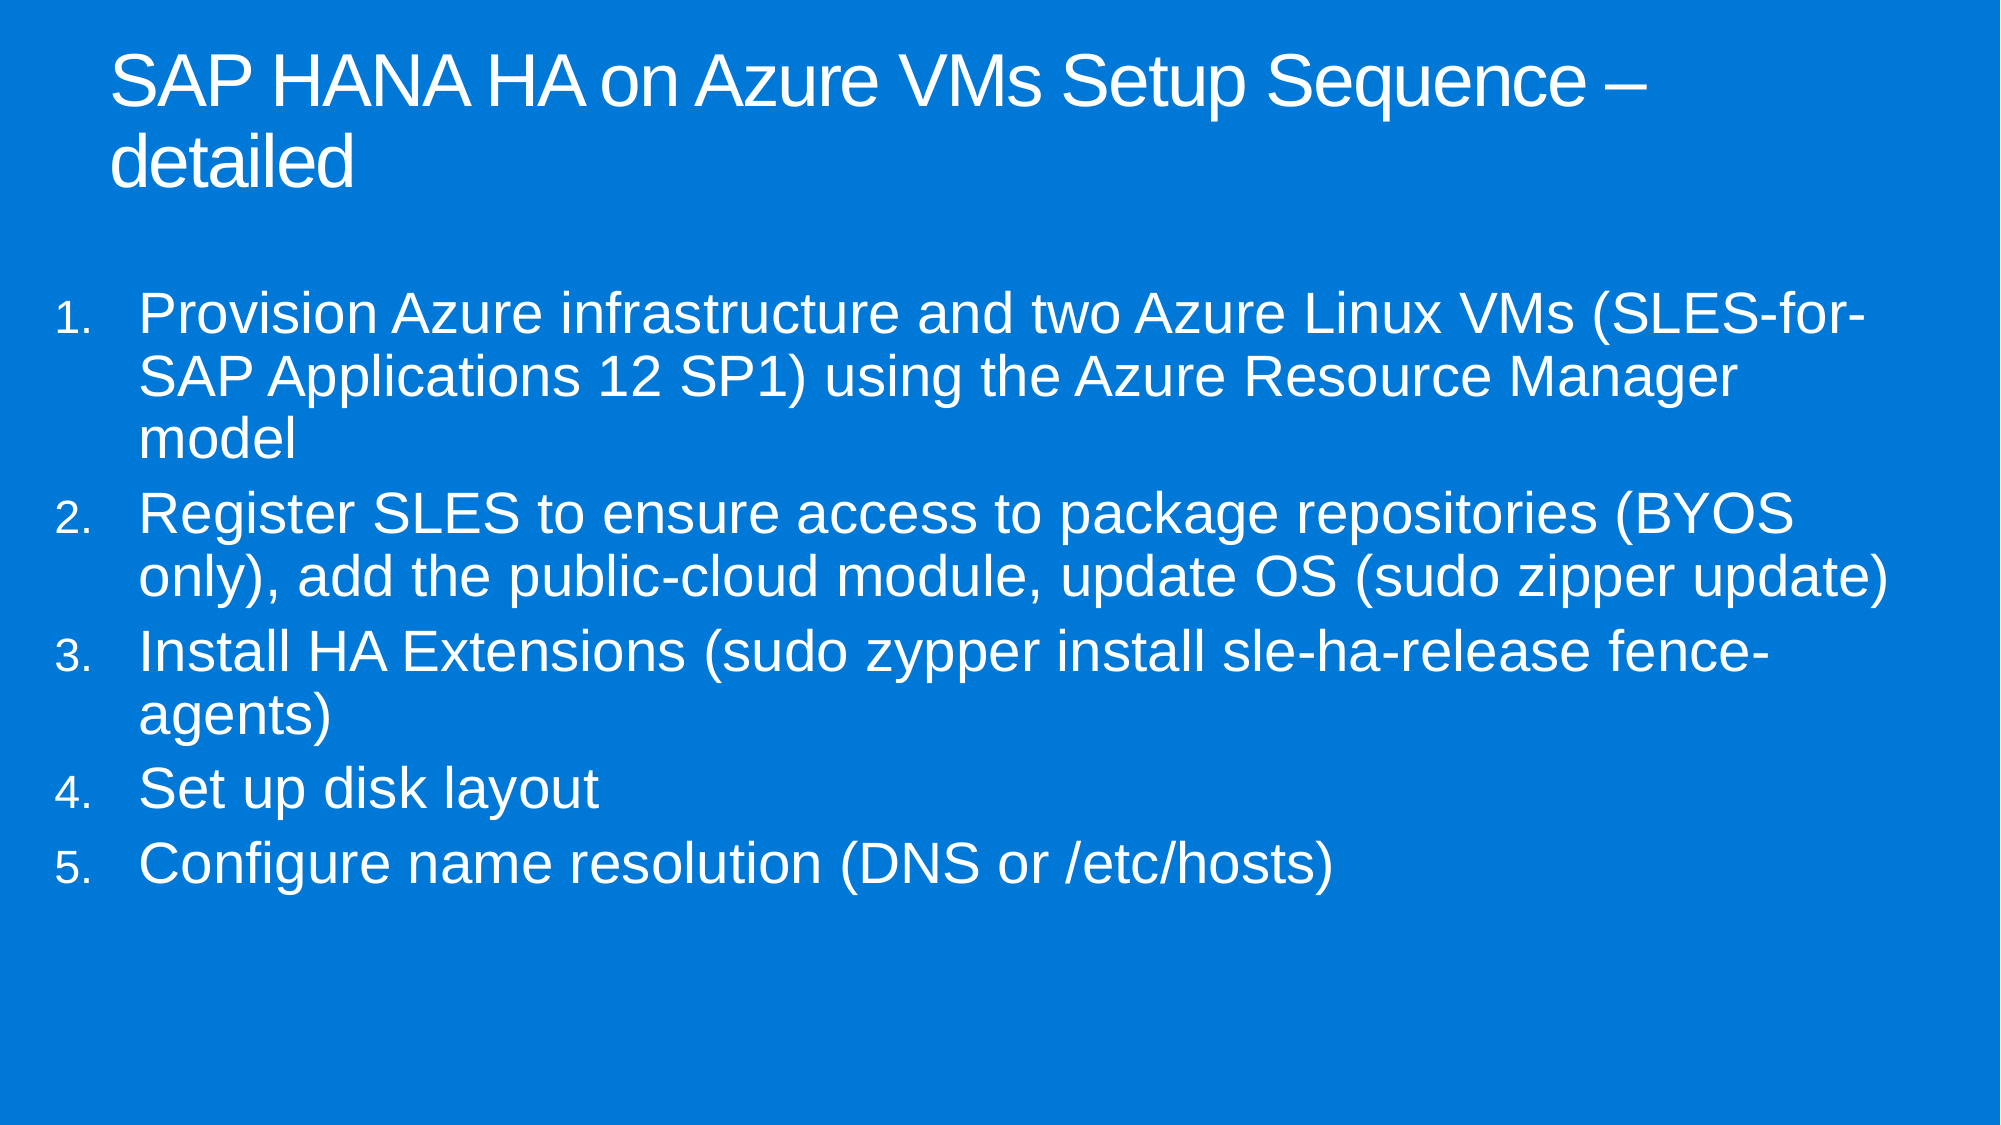

# SAP HANA HA on Azure VMs Setup Sequence – detailed
Provision Azure infrastructure and two Azure Linux VMs (SLES-for-SAP Applications 12 SP1) using the Azure Resource Manager model
Register SLES to ensure access to package repositories (BYOS only), add the public-cloud module, update OS (sudo zipper update)
Install HA Extensions (sudo zypper install sle-ha-release fence-agents)
Set up disk layout
Configure name resolution (DNS or /etc/hosts)